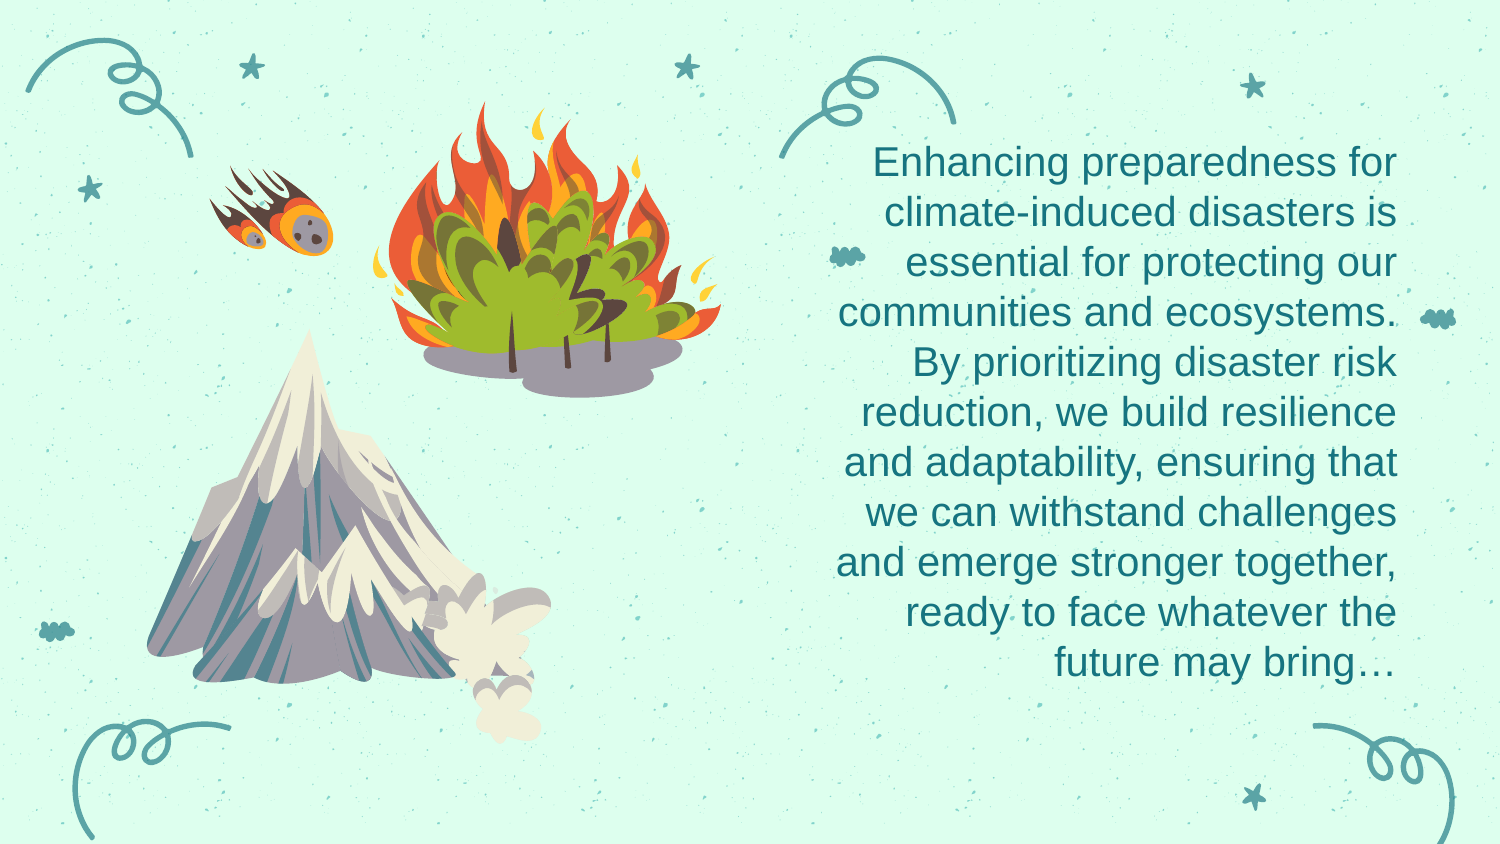

# Enhancing preparedness for climate-induced disasters is essential for protecting our communities and ecosystems. By prioritizing disaster risk reduction, we build resilience and adaptability, ensuring that we can withstand challenges and emerge stronger together, ready to face whatever the future may bring…